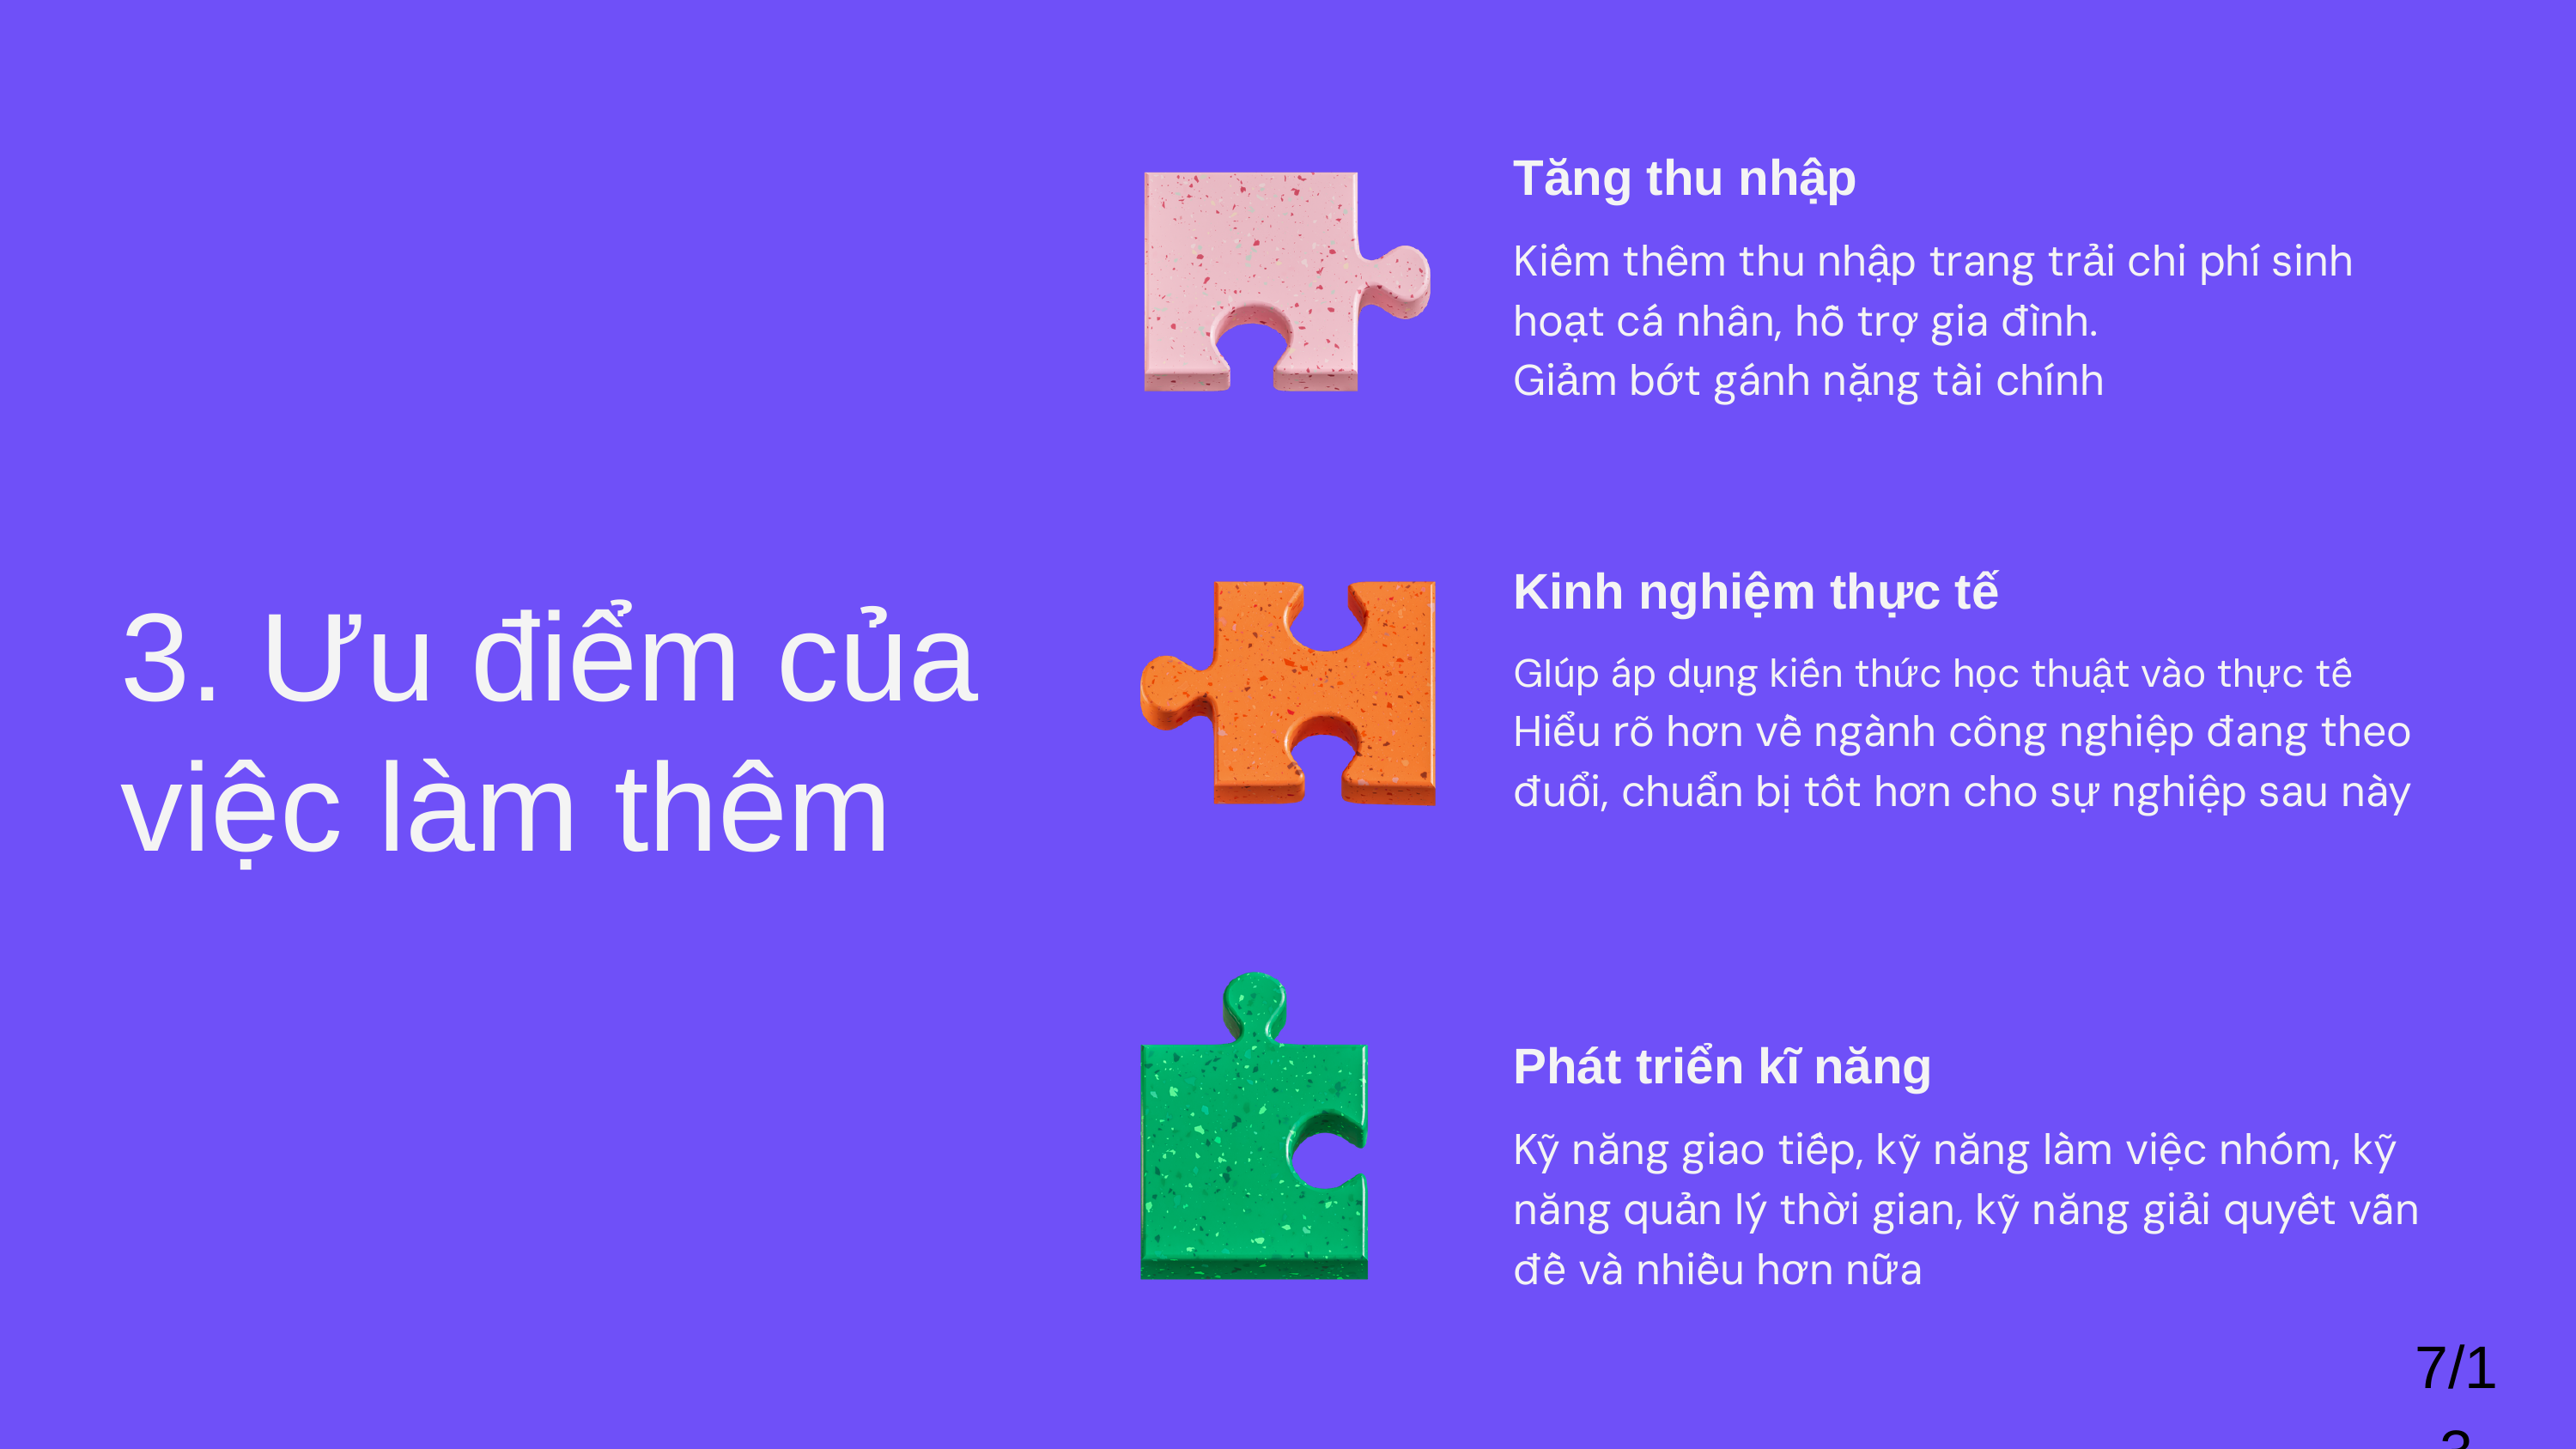

Tăng thu nhập

Kiếm thêm thu nhập trang trải chi phí sinh hoạt cá nhân, hỗ trợ gia đình.
Giảm bớt gánh nặng tài chính
Kinh nghiệm thực tế

GIúp áp dụng kiến thức học thuật vào thực tế
Hiểu rõ hơn về ngành công nghiệp đang theo đuổi, chuẩn bị tốt hơn cho sự nghiệp sau này
3. Ưu điểm của việc làm thêm

Phát triển kĩ năng
Kỹ năng giao tiếp, kỹ năng làm việc nhóm, kỹ năng quản lý thời gian, kỹ năng giải quyết vẫn đề và nhiều hơn nữa
7/13